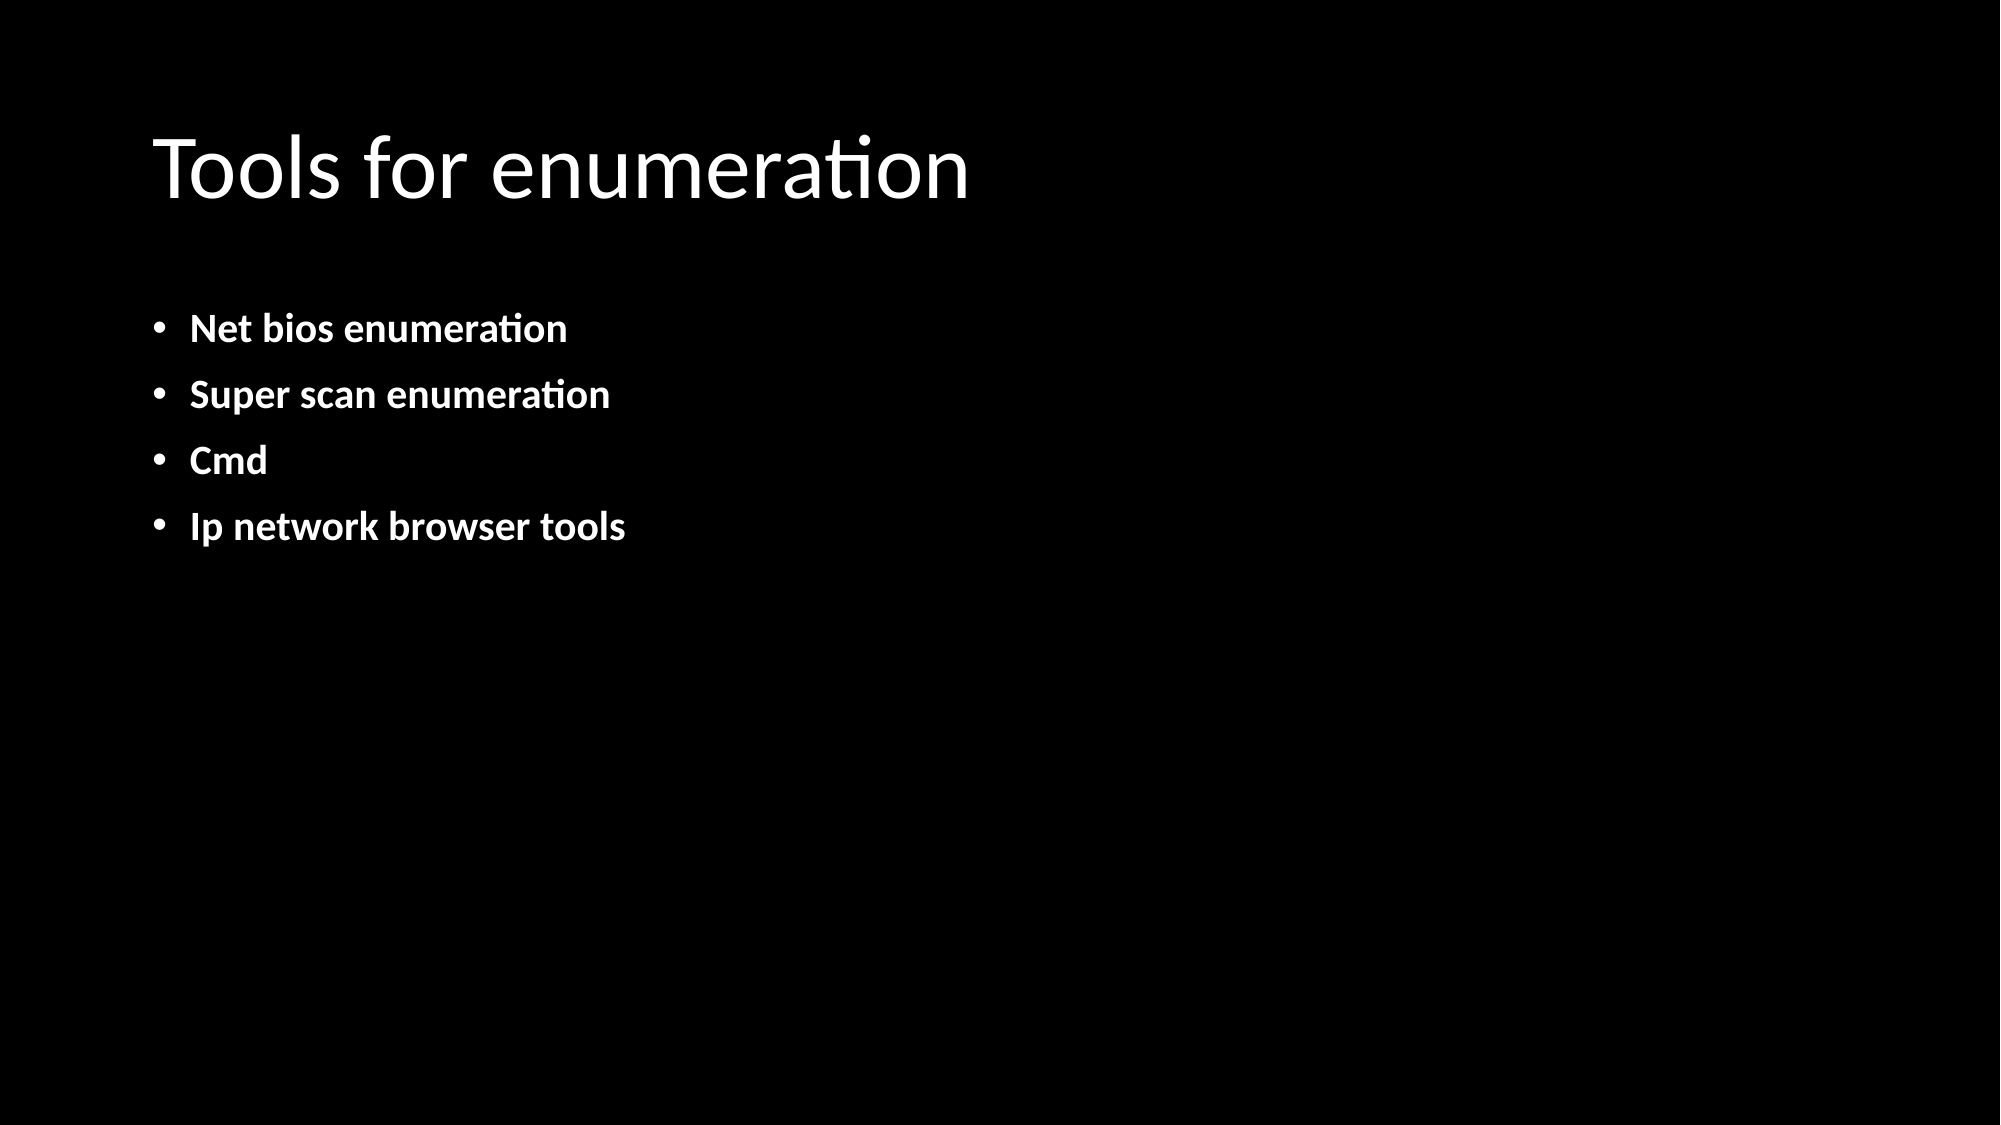

# Tools for enumeration
Net bios enumeration
Super scan enumeration
Cmd
Ip network browser tools